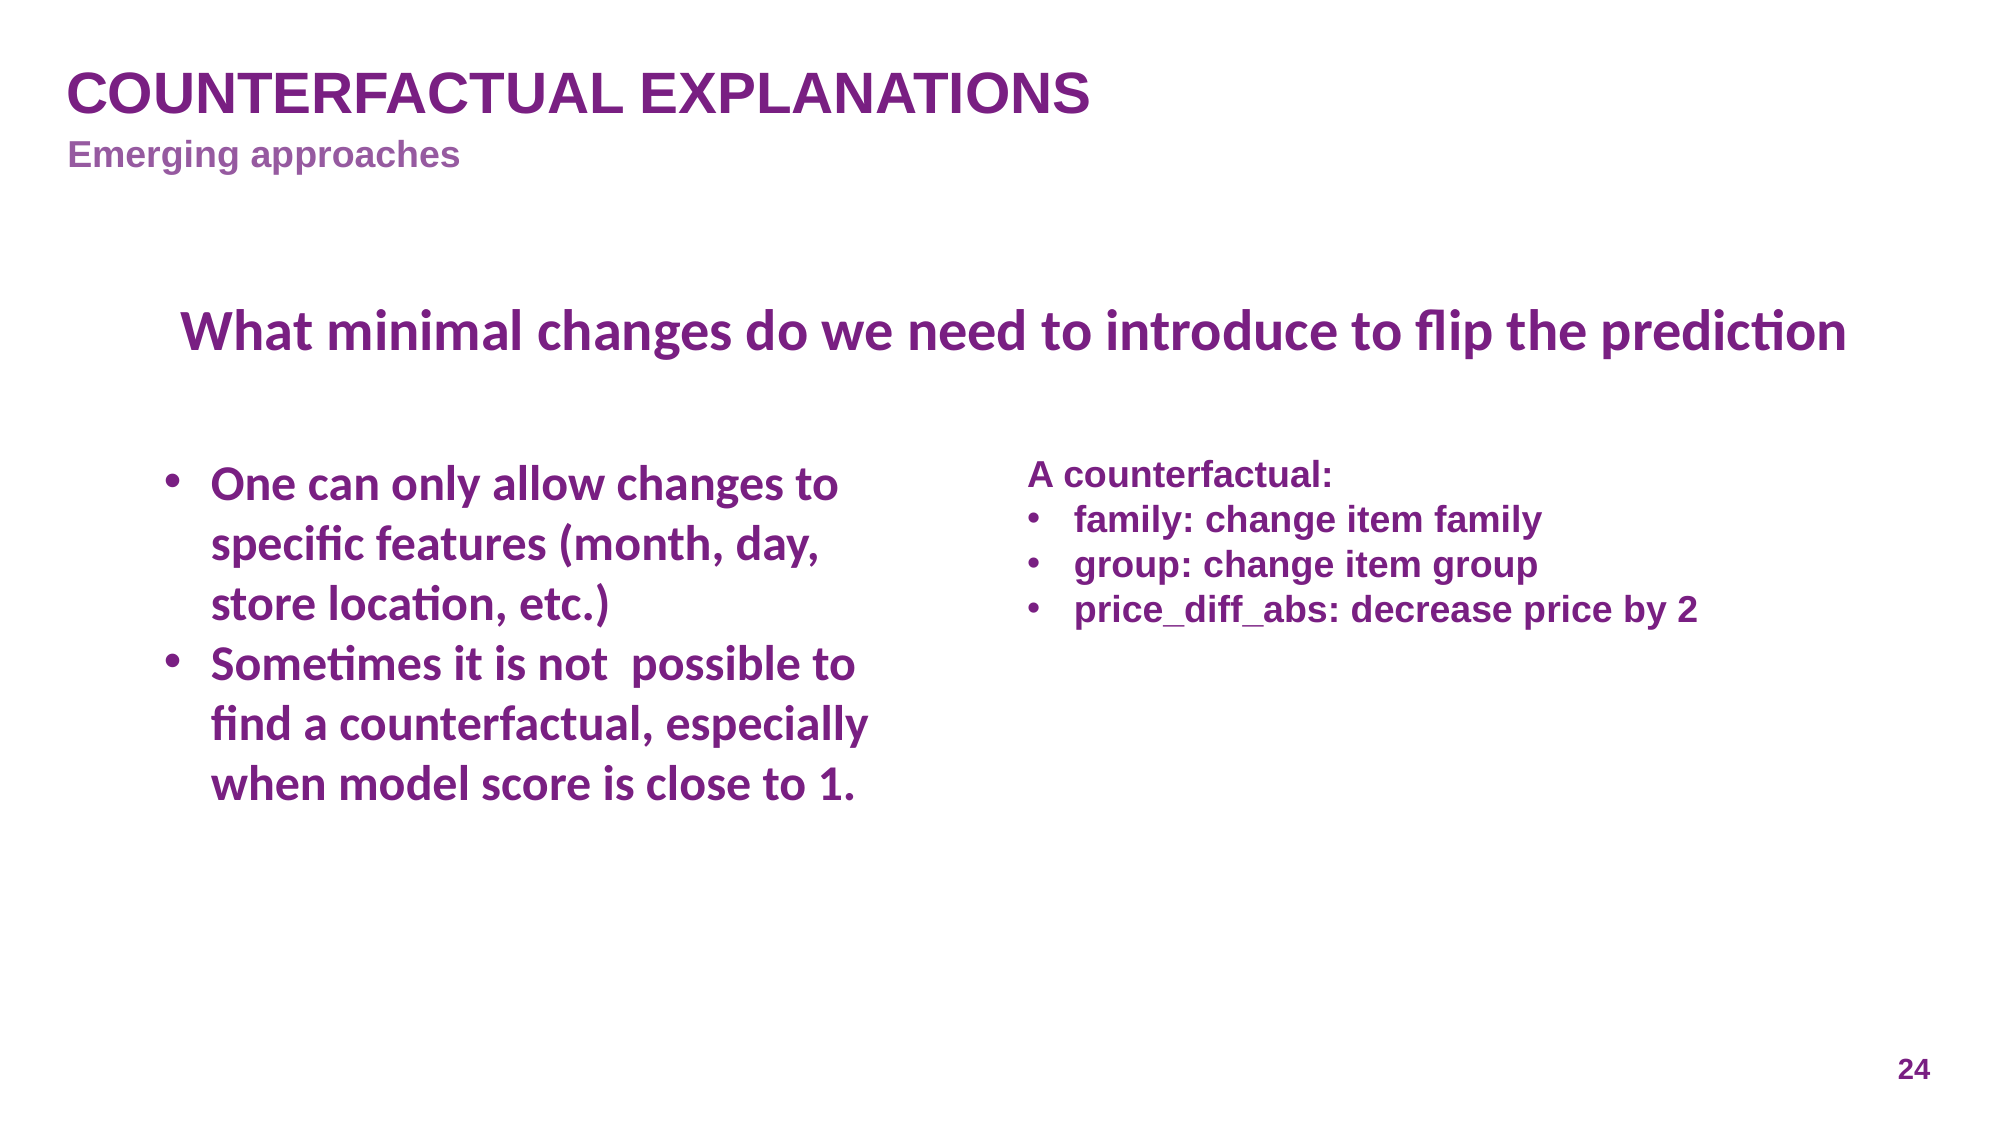

# Counterfactual explanations
Emerging approaches
What minimal changes do we need to introduce to flip the prediction
One can only allow changes to specific features (month, day, store location, etc.)
Sometimes it is not  possible to find a counterfactual, especially when model score is close to 1.
A counterfactual:
family: change item family
group: change item group
price_diff_abs: decrease price by 2
24